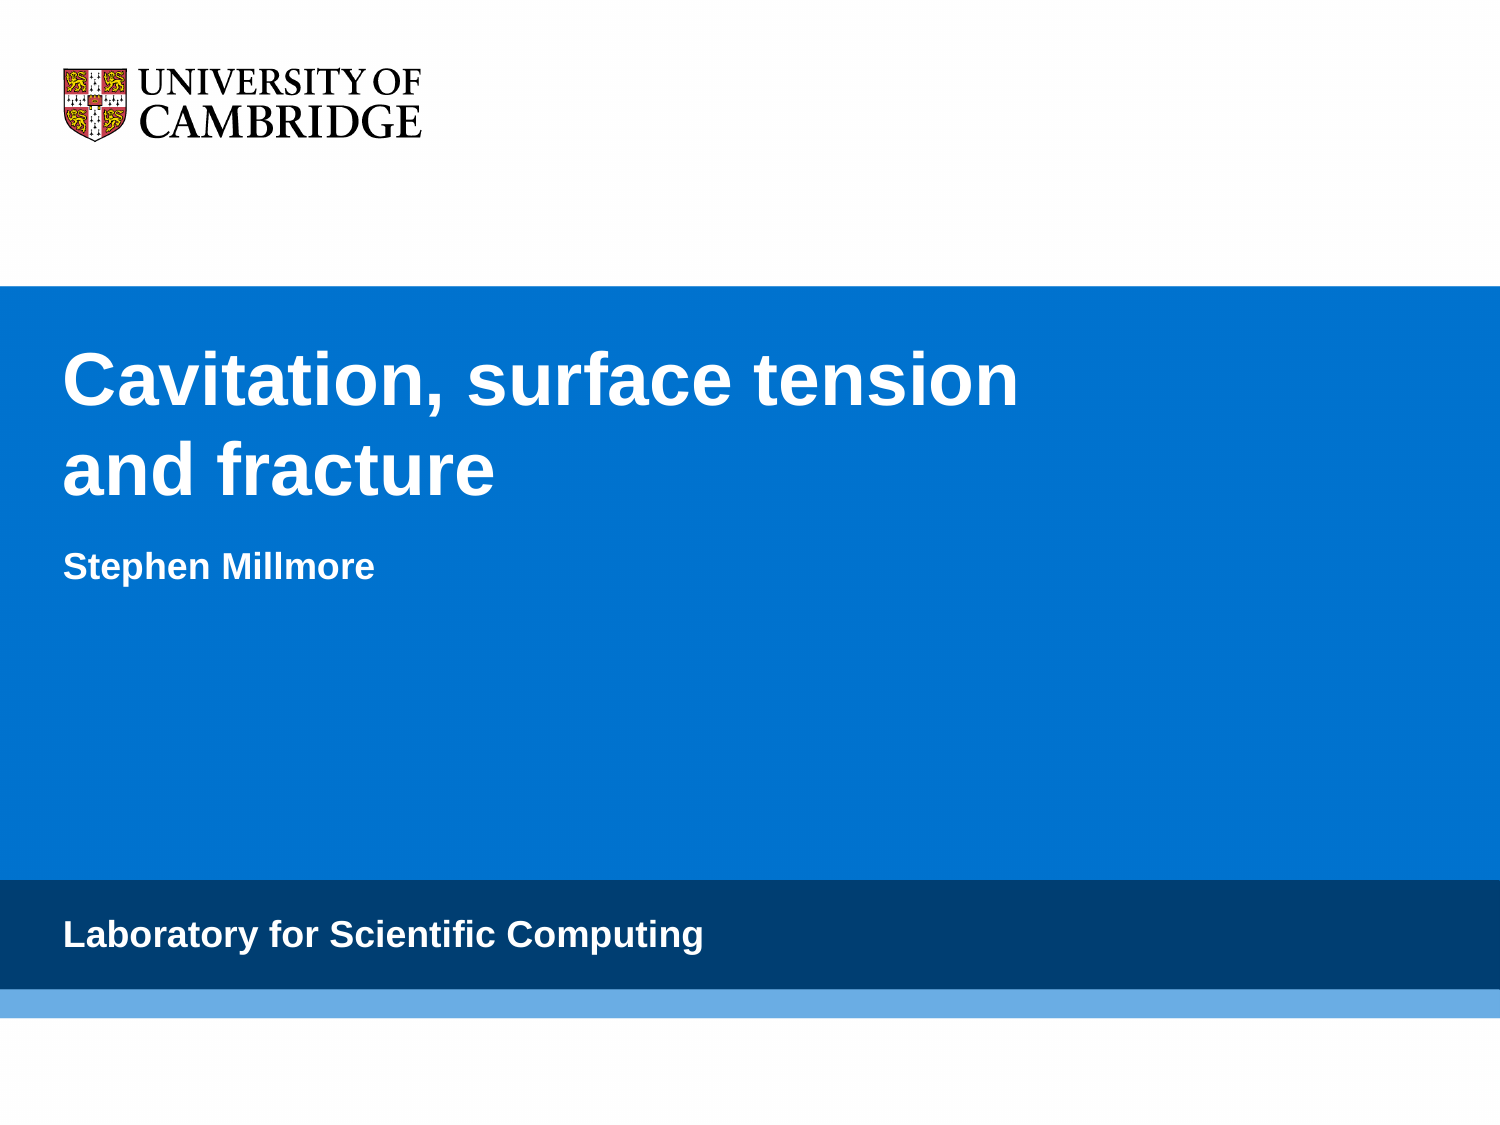

# Cavitation, surface tension and fracture
Stephen Millmore
Laboratory for Scientific Computing